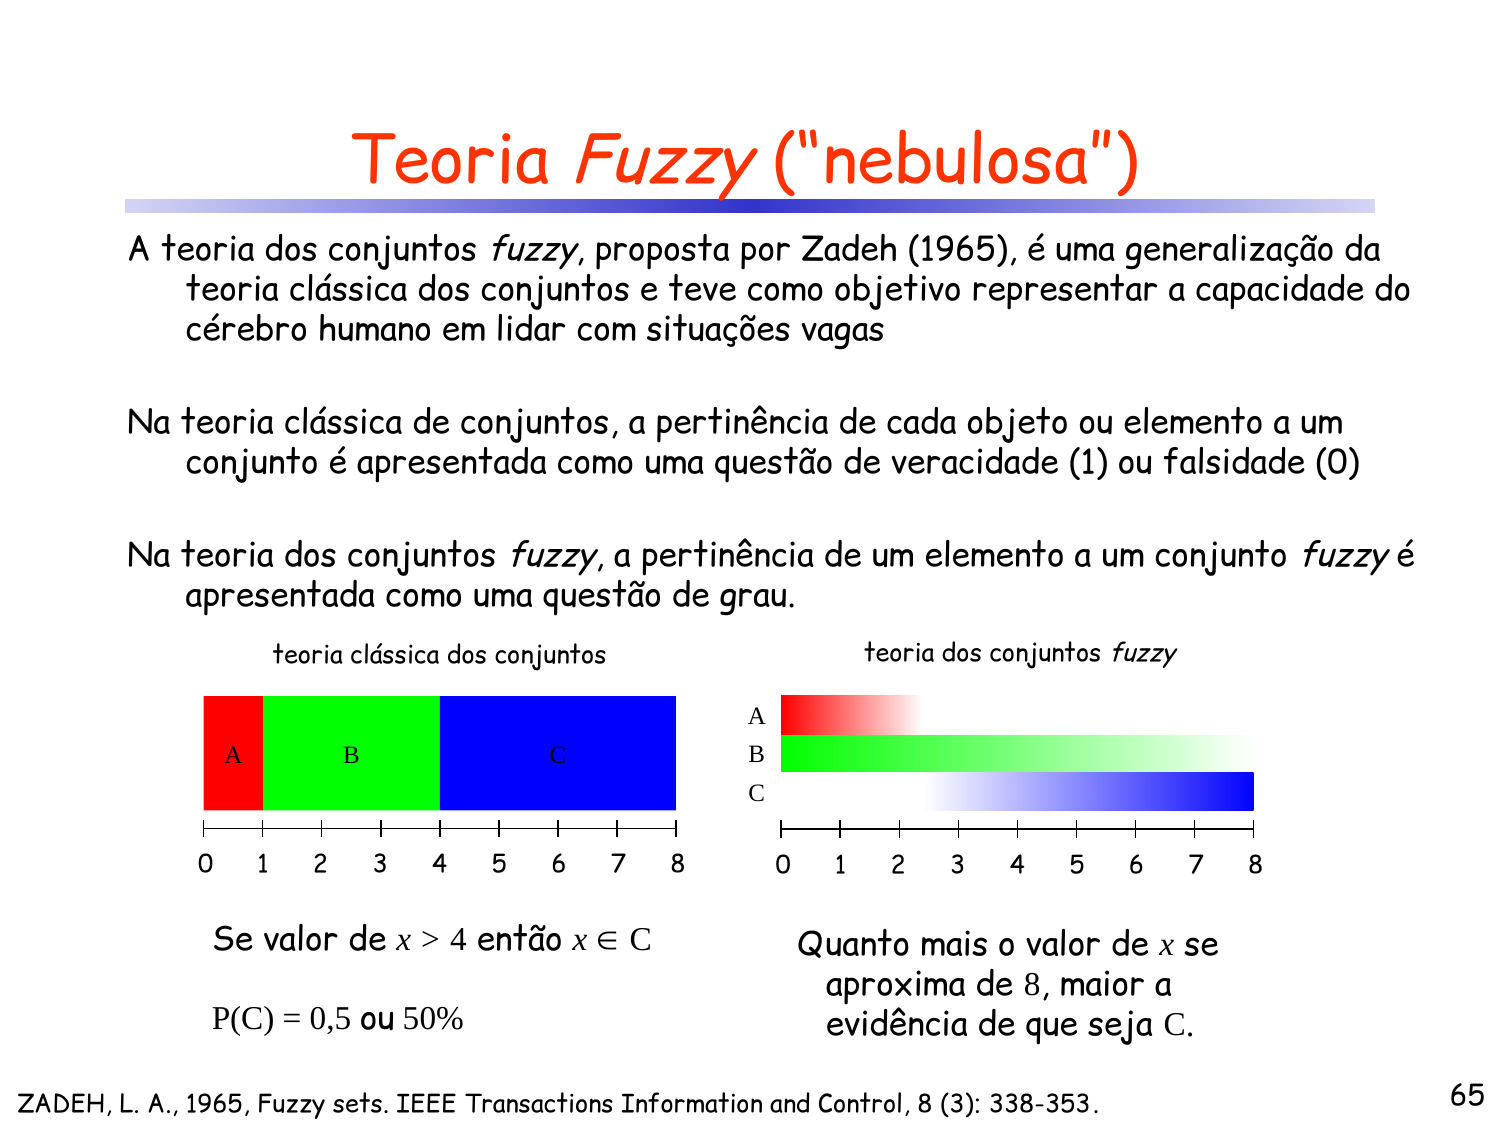

# Teoria Fuzzy (“nebulosa”)
A teoria dos conjuntos fuzzy, proposta por Zadeh (1965), é uma generalização da teoria clássica dos conjuntos e teve como objetivo representar a capacidade do cérebro humano em lidar com situações vagas

Na teoria clássica de conjuntos, a pertinência de cada objeto ou elemento a um conjunto é apresentada como uma questão de veracidade (1) ou falsidade (0)

Na teoria dos conjuntos fuzzy, a pertinência de um elemento a um conjunto fuzzy é apresentada como uma questão de grau.
teoria dos conjuntos fuzzy
A

B
C
0
1
2
3
4
5
6
7
8
Quanto mais o valor de x se aproxima de 8, maior a evidência de que seja C.
teoria clássica dos conjuntos
A
B
C
0
1
2
3
4
5
6
7
8
Se valor de x > 4 então x ∈ C

P(C) = 0,5 ou 50%
65
ZADEH, L. A., 1965, Fuzzy sets. IEEE Transactions Information and Control, 8 (3): 338-353.